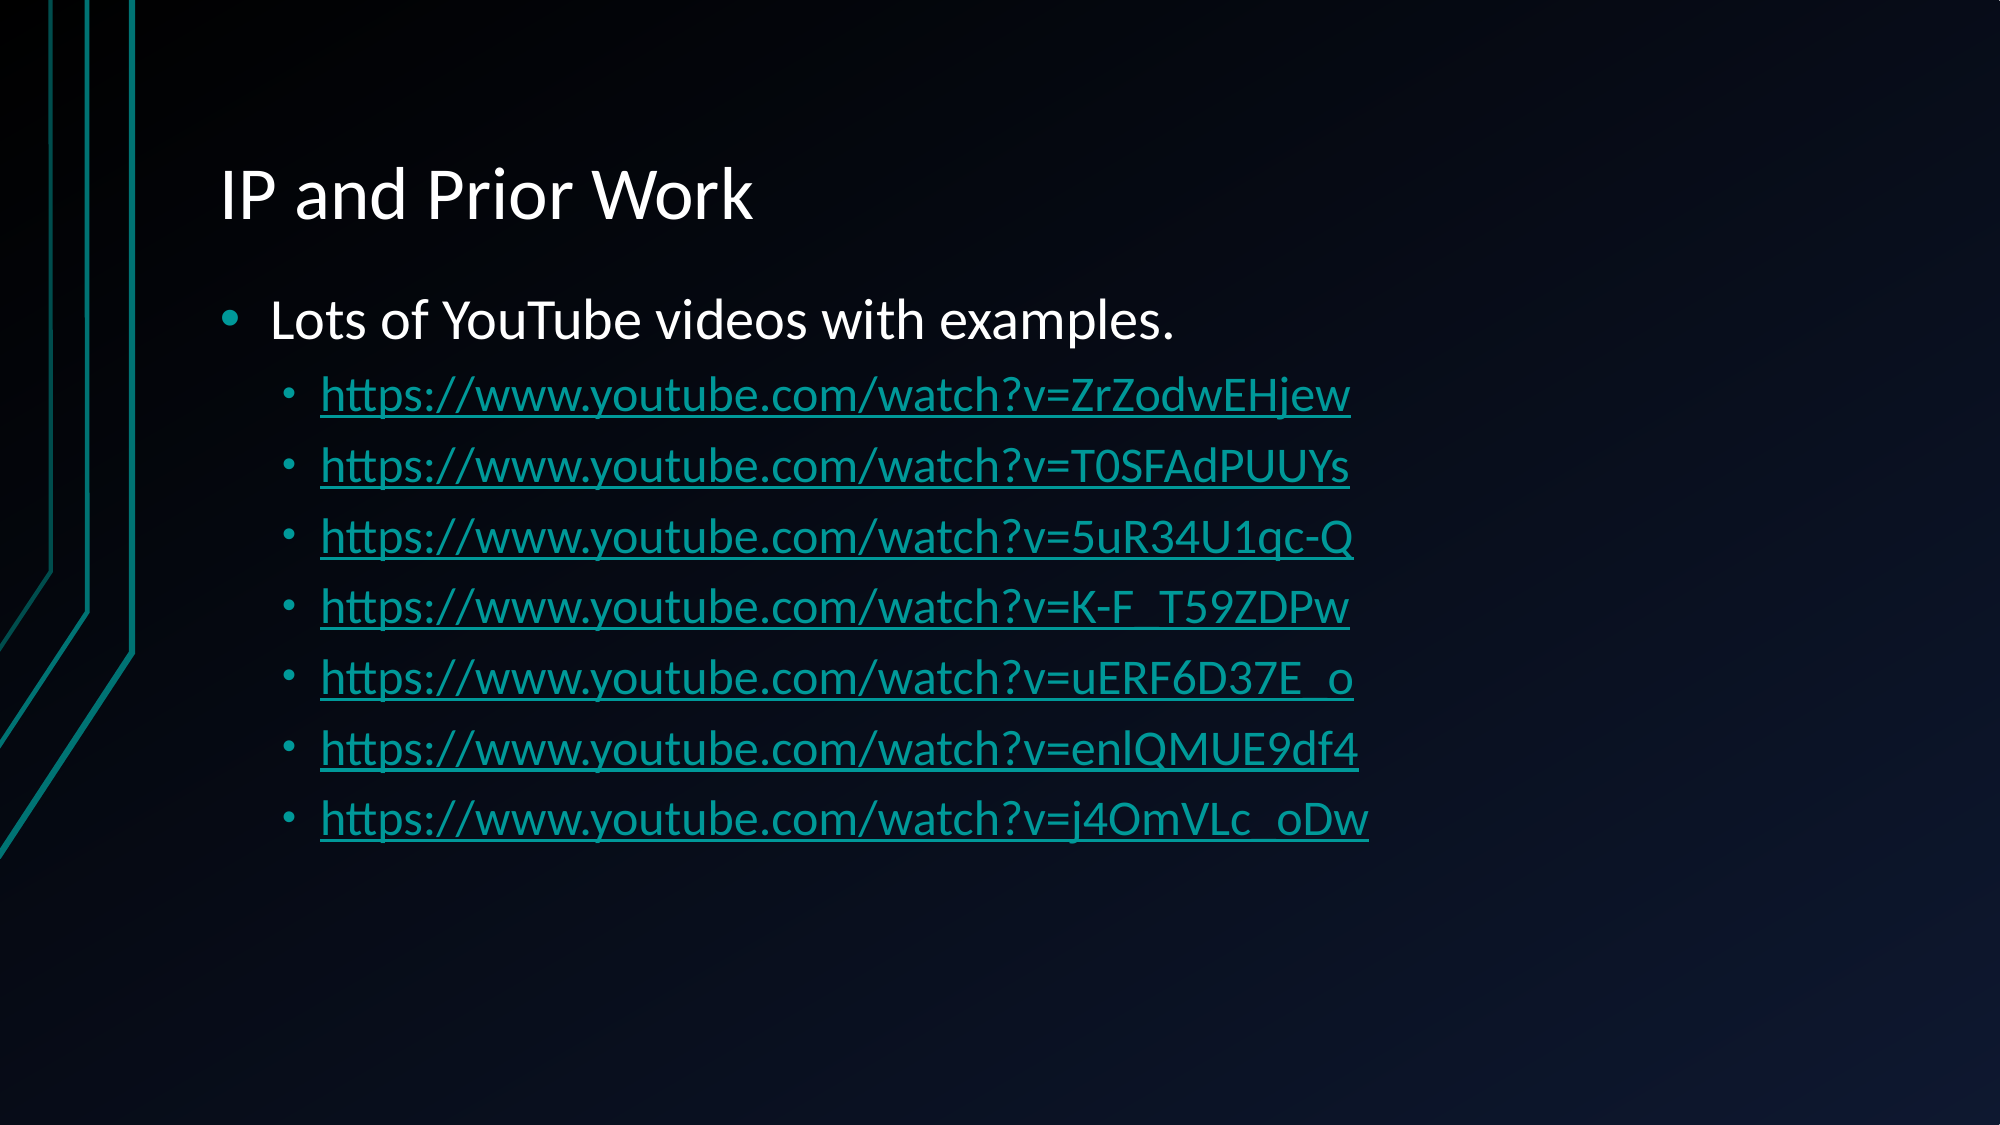

# IP and Prior Work
Lots of YouTube videos with examples.
https://www.youtube.com/watch?v=ZrZodwEHjew
https://www.youtube.com/watch?v=T0SFAdPUUYs
https://www.youtube.com/watch?v=5uR34U1qc-Q
https://www.youtube.com/watch?v=K-F_T59ZDPw
https://www.youtube.com/watch?v=uERF6D37E_o
https://www.youtube.com/watch?v=enlQMUE9df4
https://www.youtube.com/watch?v=j4OmVLc_oDw